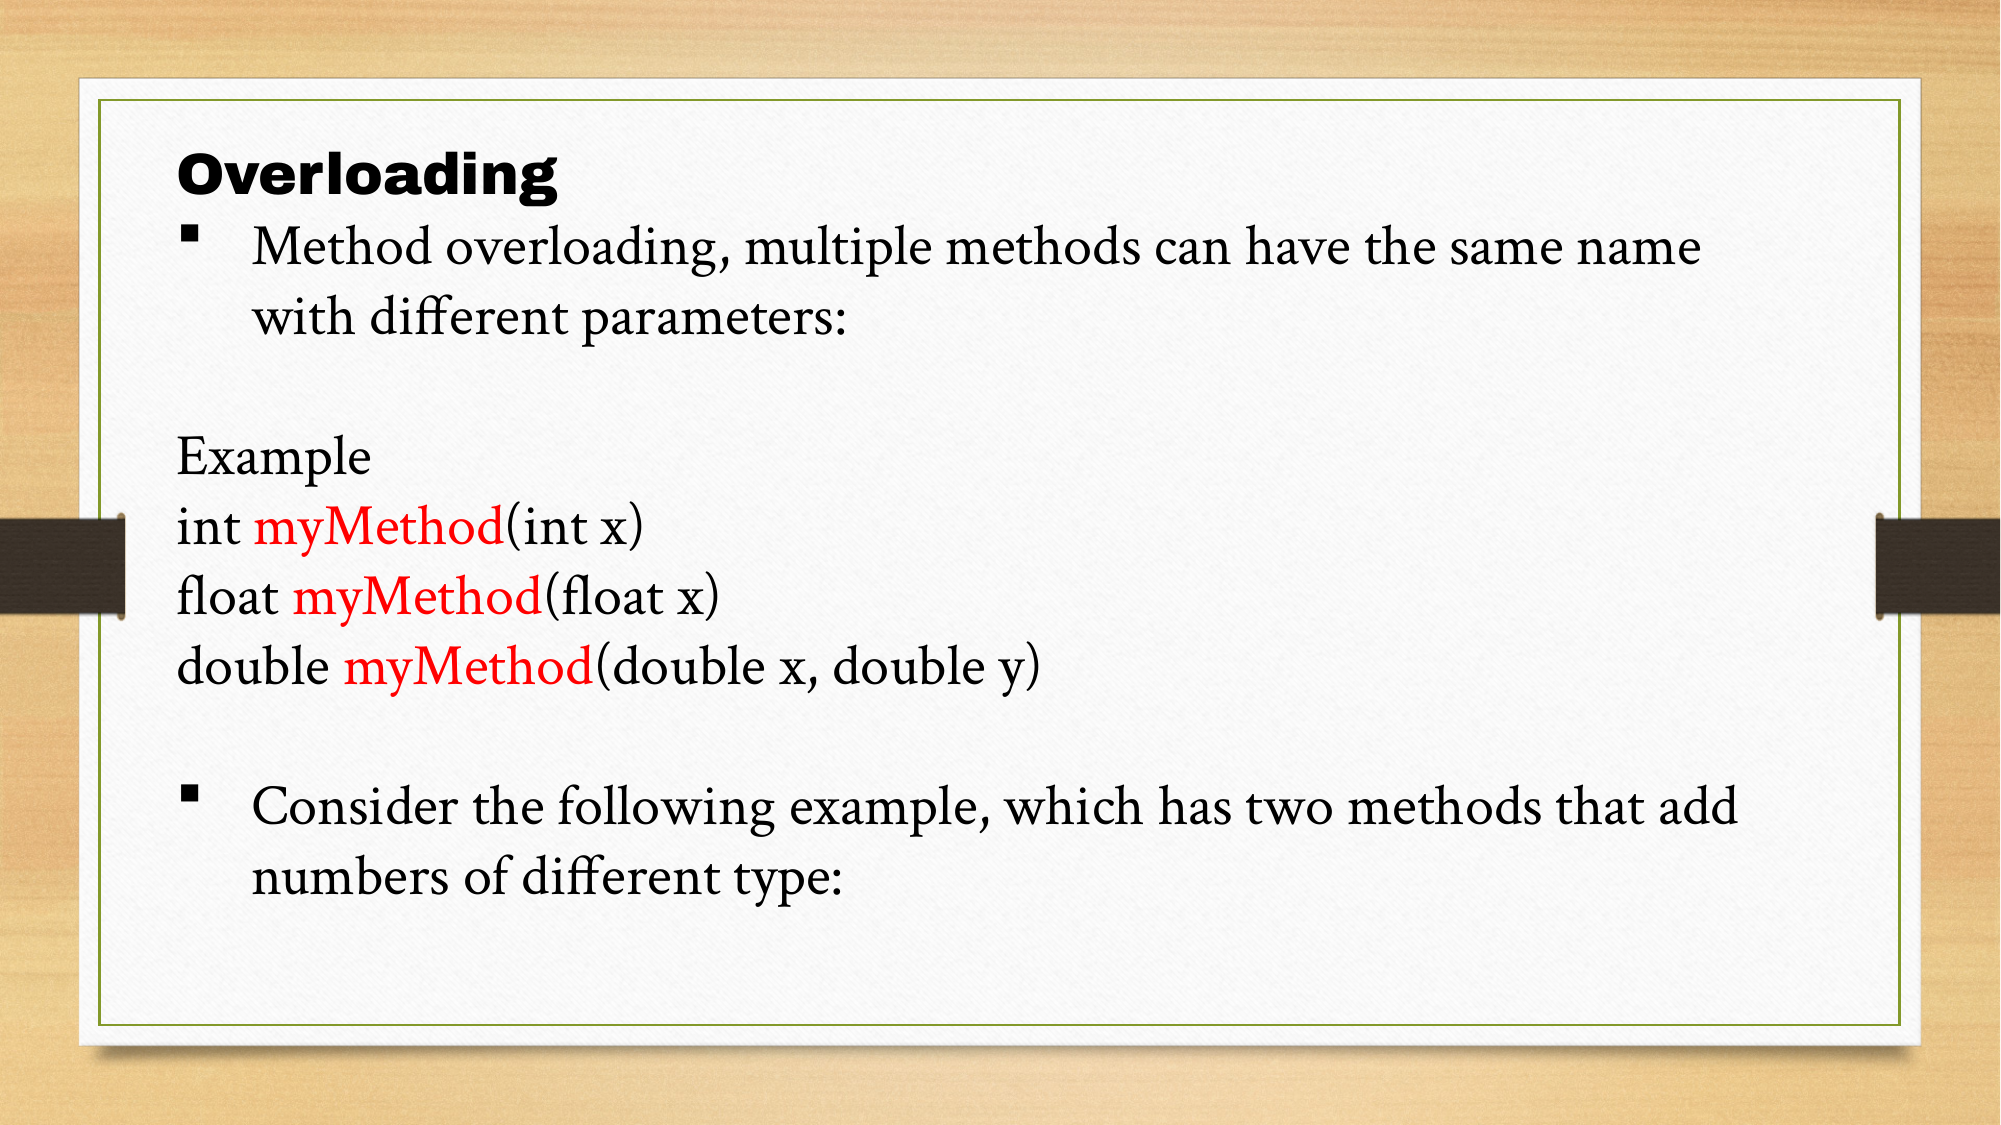

Overloading
Method overloading, multiple methods can have the same name with different parameters:

Example
int myMethod(int x)
float myMethod(float x)
double myMethod(double x, double y)

Consider the following example, which has two methods that add numbers of different type: